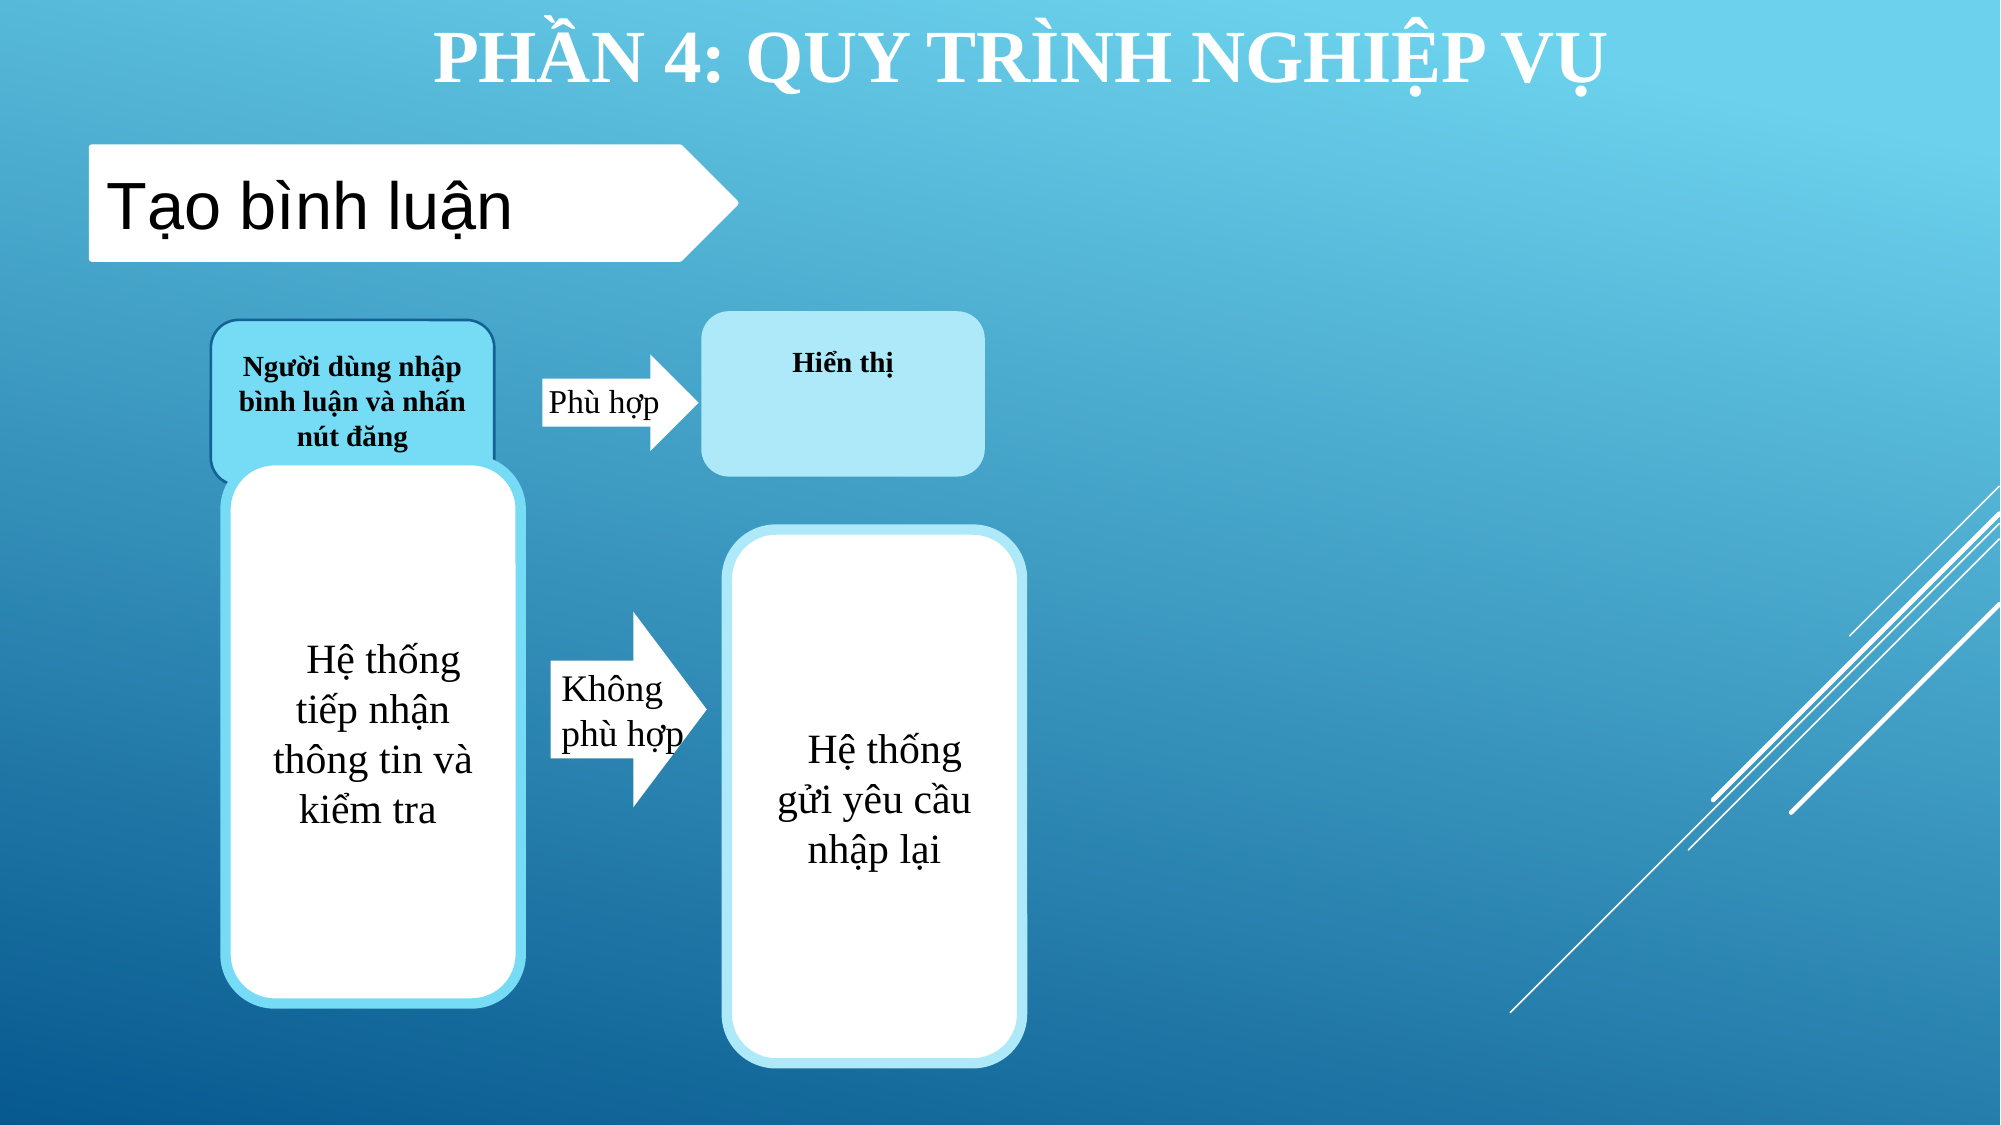

PHẦN 4: QUY TRÌNH NGHIỆP VỤ
Tạo bình luận

Hiển thị

Người dùng nhập bình luận và nhấn nút đăng

Phù hợp
gHệ thống tiếp nhận thông tin và kiểm tra
gHệ thống gửi yêu cầu nhập lại

Không phù hợp